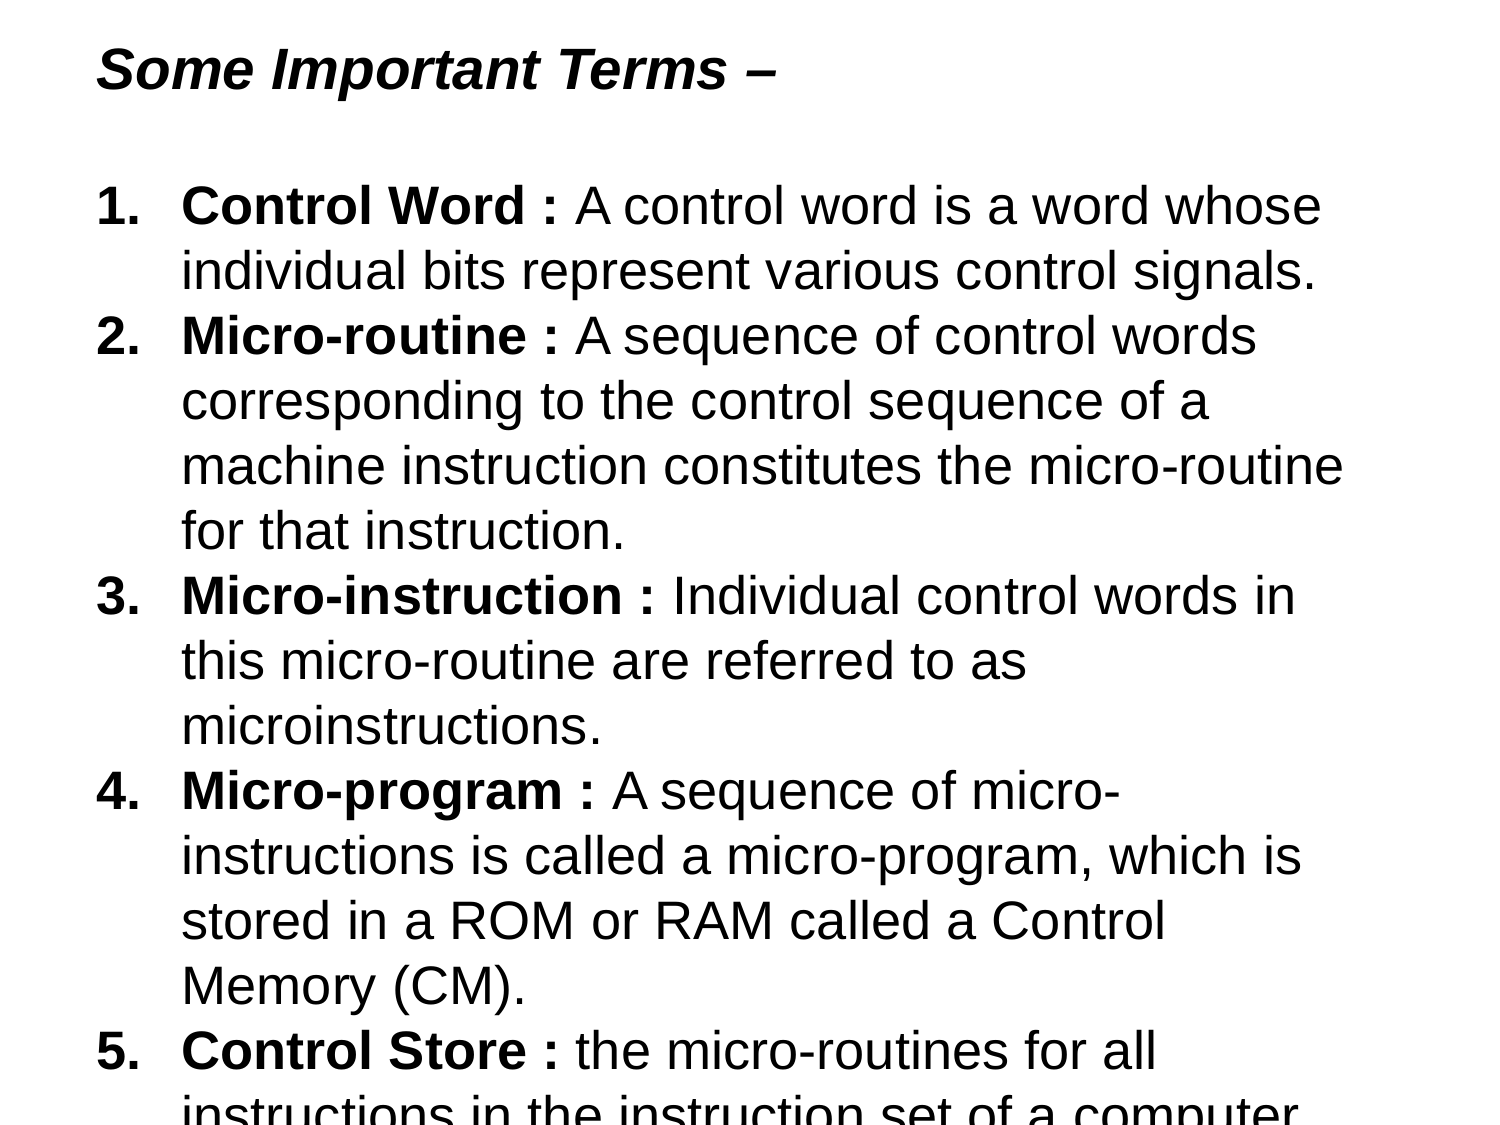

Some Important Terms –

Control Word : A control word is a word whose individual bits represent various control signals.
Micro-routine : A sequence of control words corresponding to the control sequence of a machine instruction constitutes the micro-routine for that instruction.
Micro-instruction : Individual control words in this micro-routine are referred to as microinstructions.
Micro-program : A sequence of micro-instructions is called a micro-program, which is stored in a ROM or RAM called a Control Memory (CM).
Control Store : the micro-routines for all instructions in the instruction set of a computer are stored in a special memory called the Control Store.